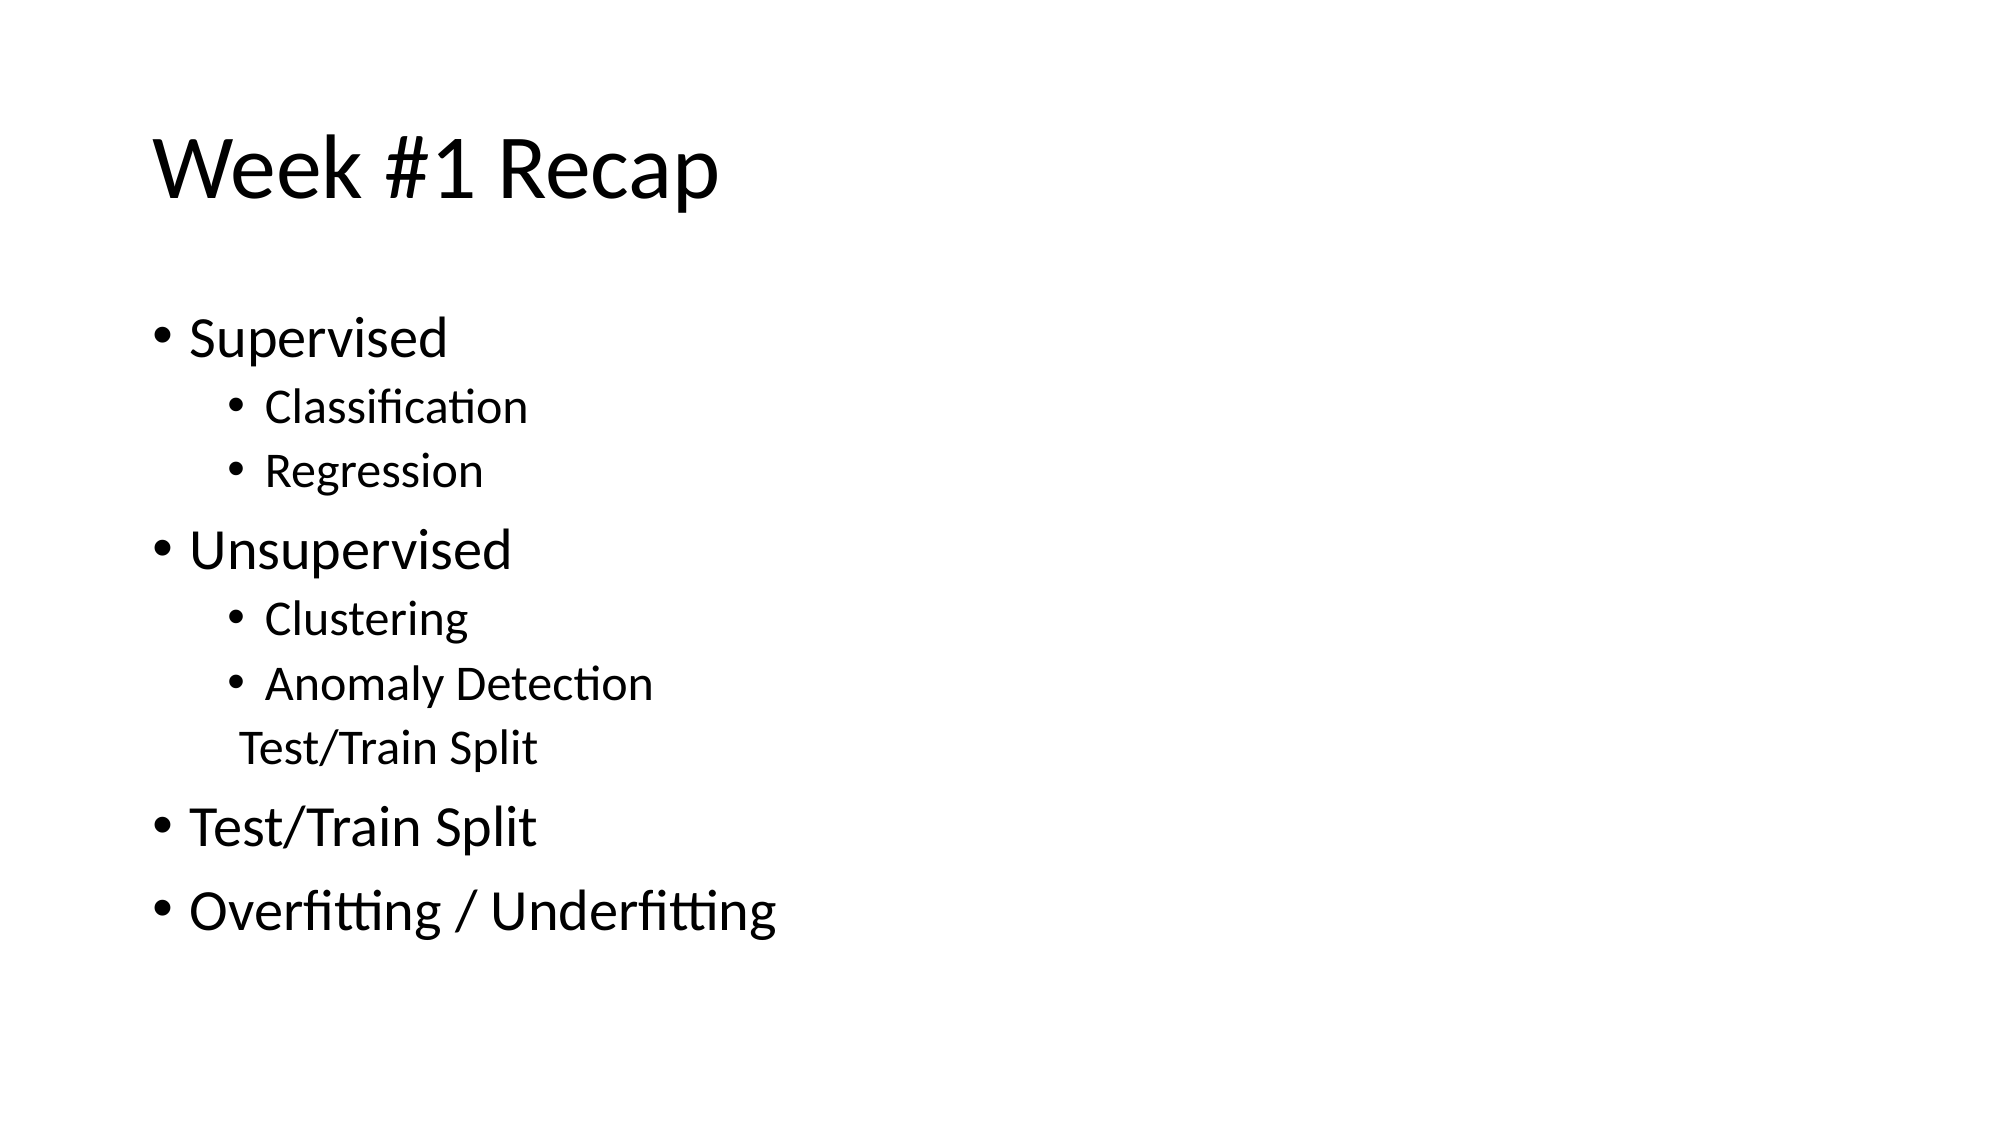

# Week #1 Recap
Supervised
Classification
Regression
Unsupervised
Clustering
Anomaly Detection
 Test/Train Split
Test/Train Split
Overfitting / Underfitting